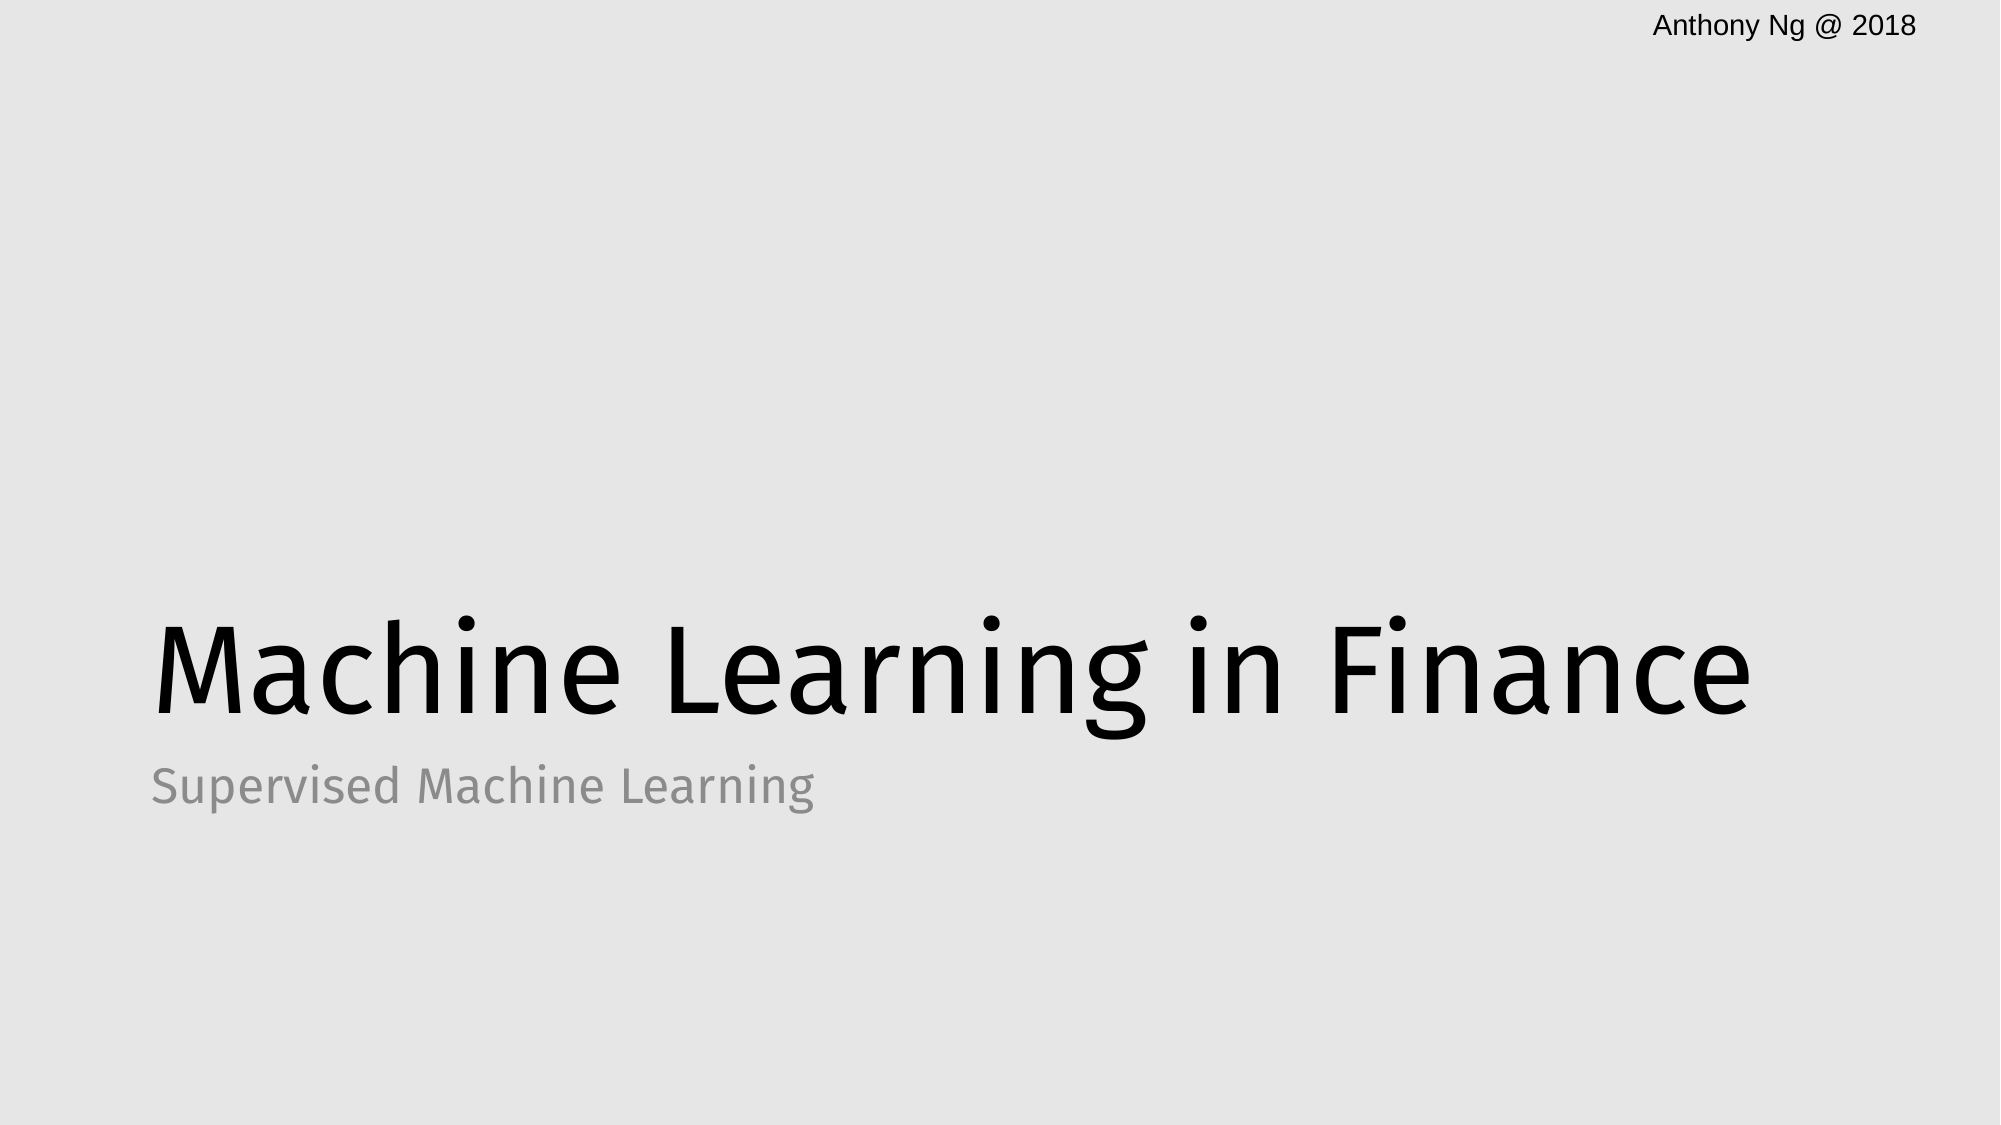

# Machine Learning in Finance
Supervised Machine Learning